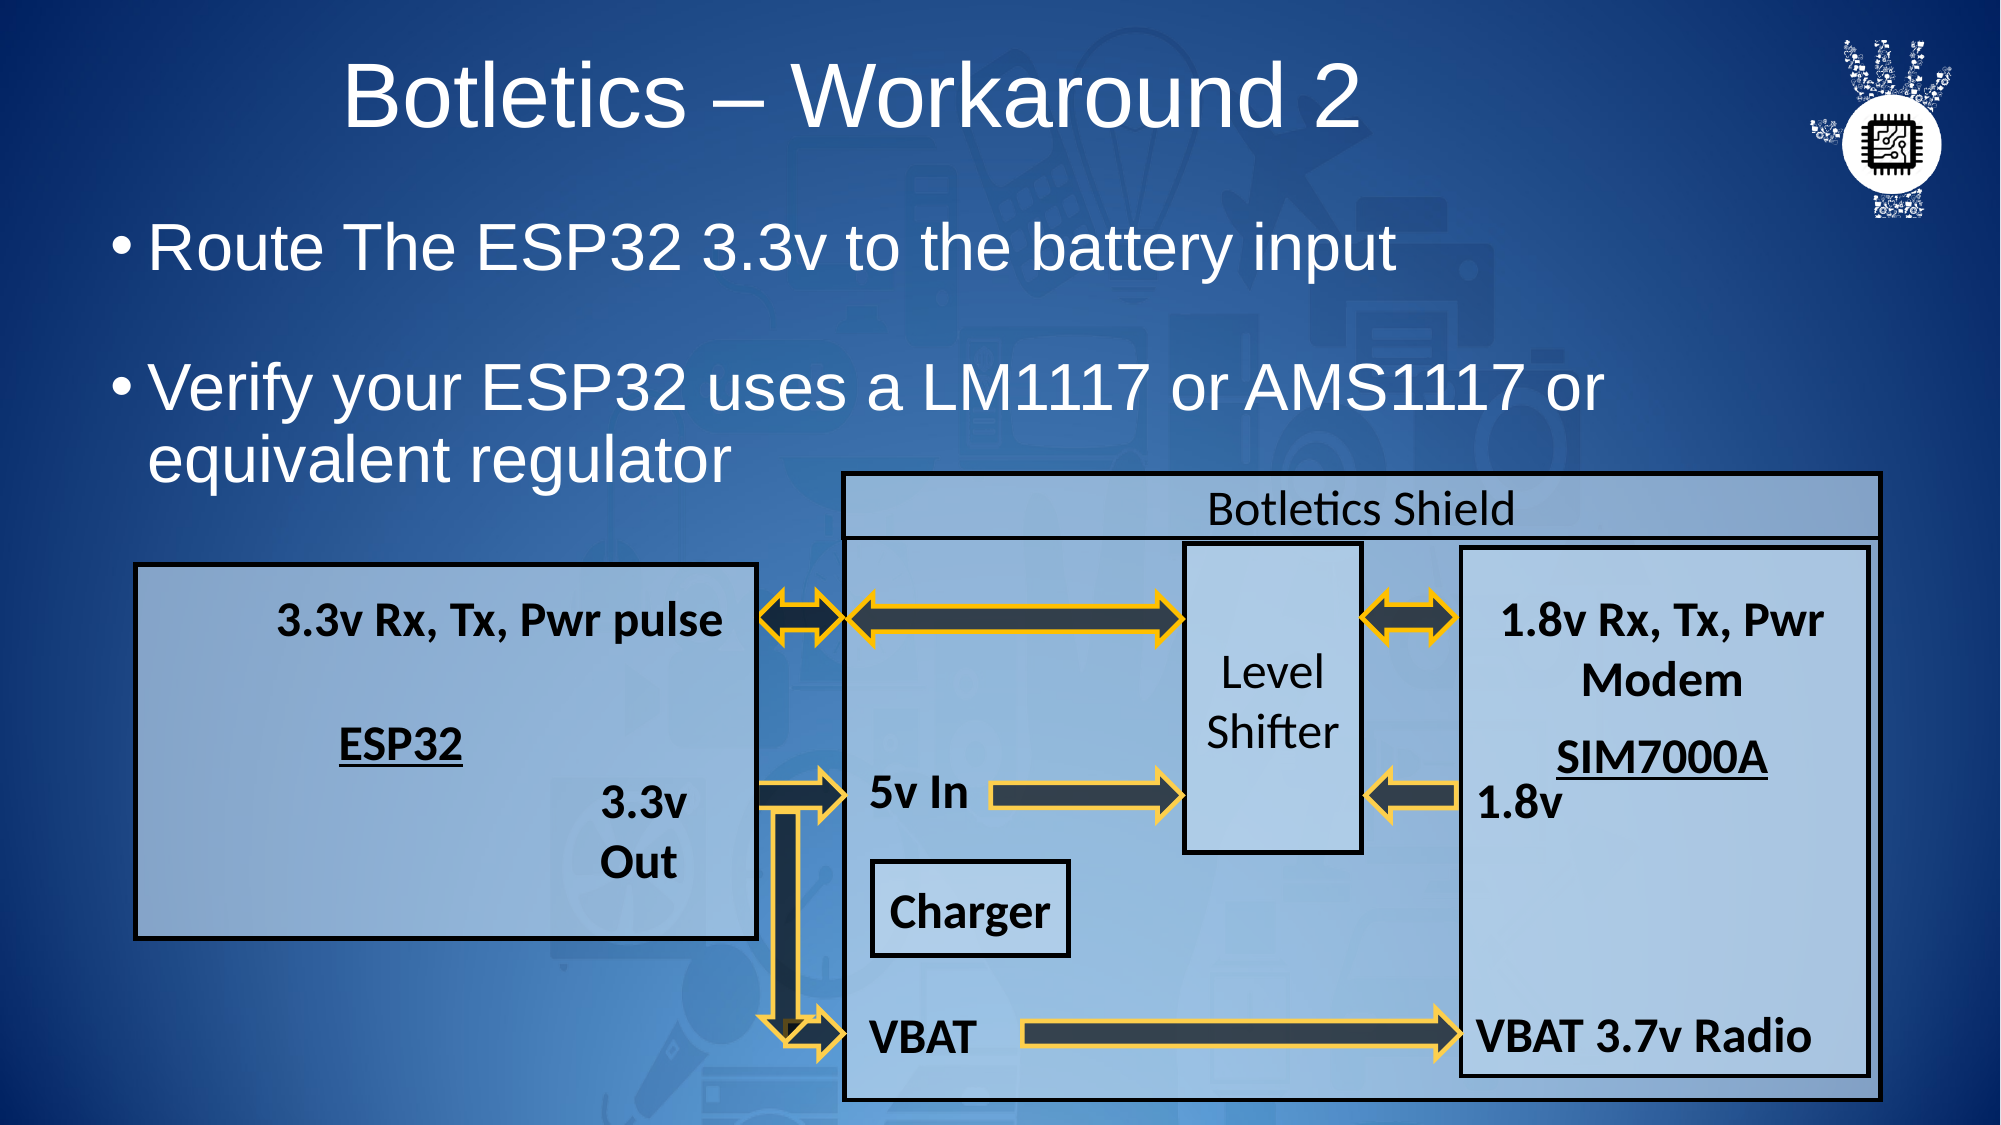

# Botletics – Workaround 2
Route The ESP32 3.3v to the battery input

Verify your ESP32 uses a LM1117 or AMS1117 or equivalent regulator

Botletics Shield

Level Shifter

3.3v Rx, Tx, Pwr pulse
1.8v Rx, Tx, Pwr Modem

ESP32
SIM7000A
5v In
3.3v Out
1.8v

Charger

VBAT 3.7v Radio
VBAT